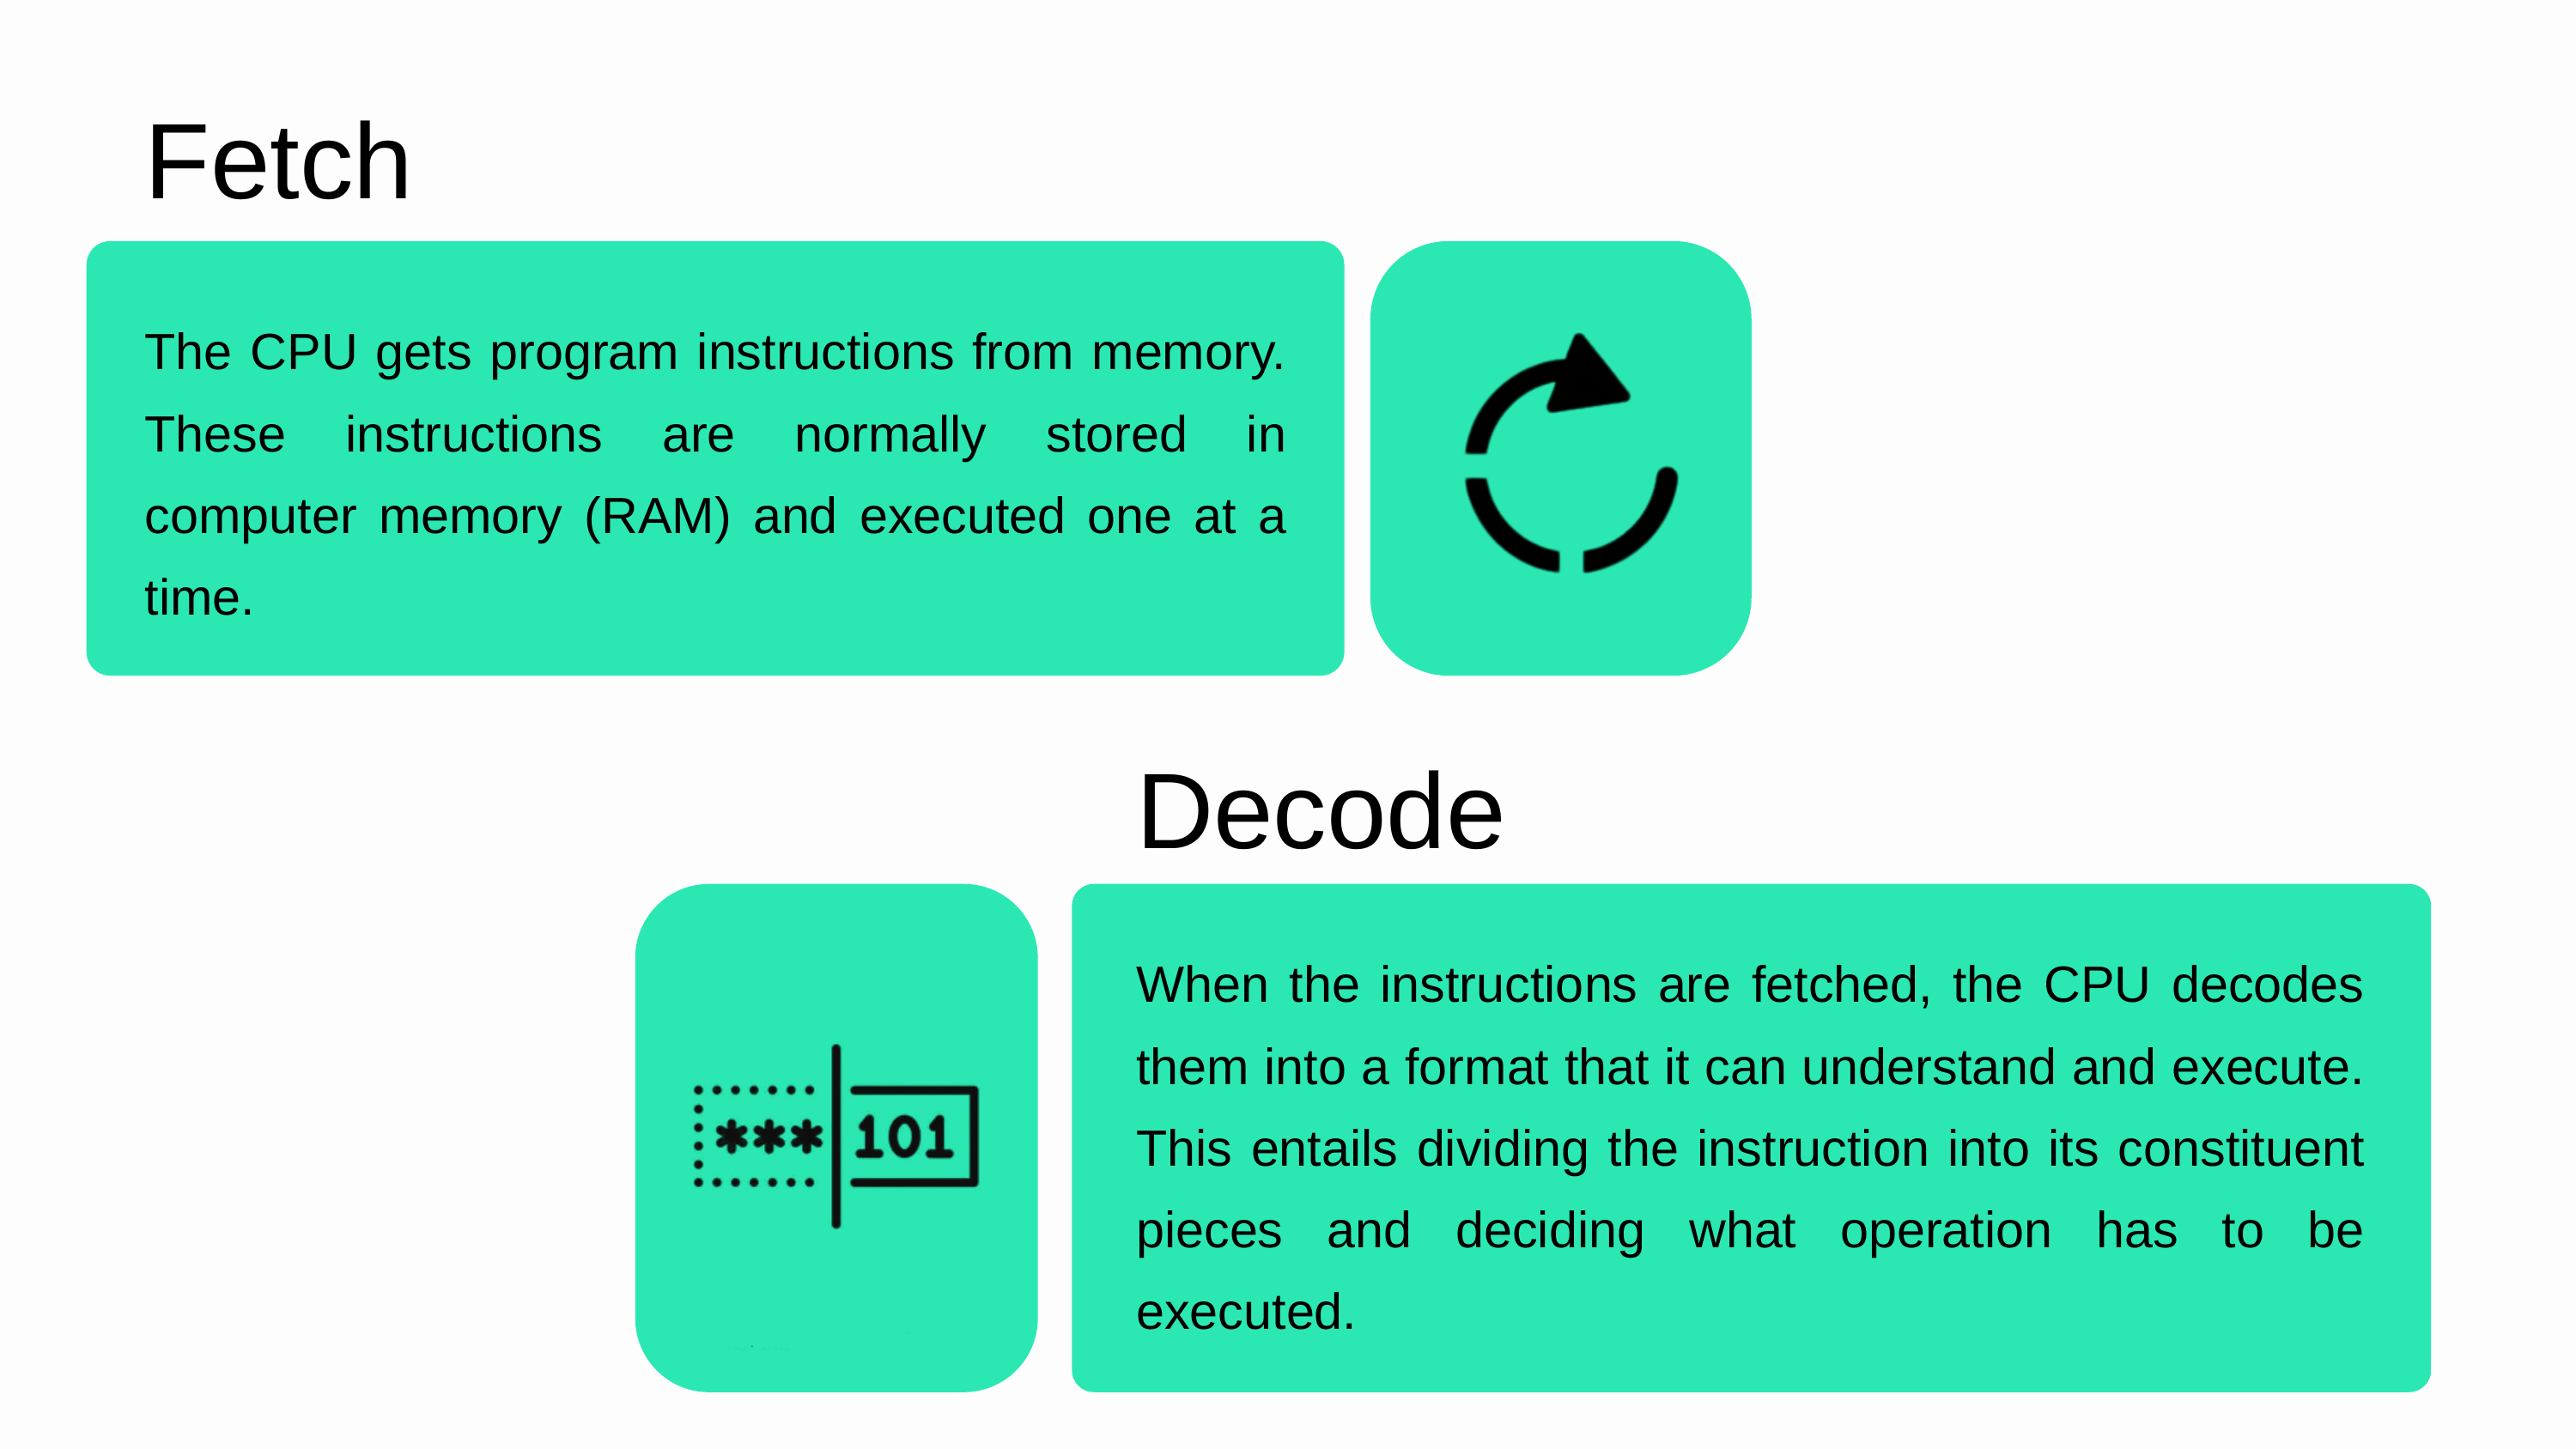

Fetch

The CPU gets program instructions from memory. These instructions are normally stored in computer memory (RAM) and executed one at a time.

Decode

When the instructions are fetched, the CPU decodes them into a format that it can understand and execute. This entails dividing the instruction into its constituent pieces and deciding what operation has to be executed.